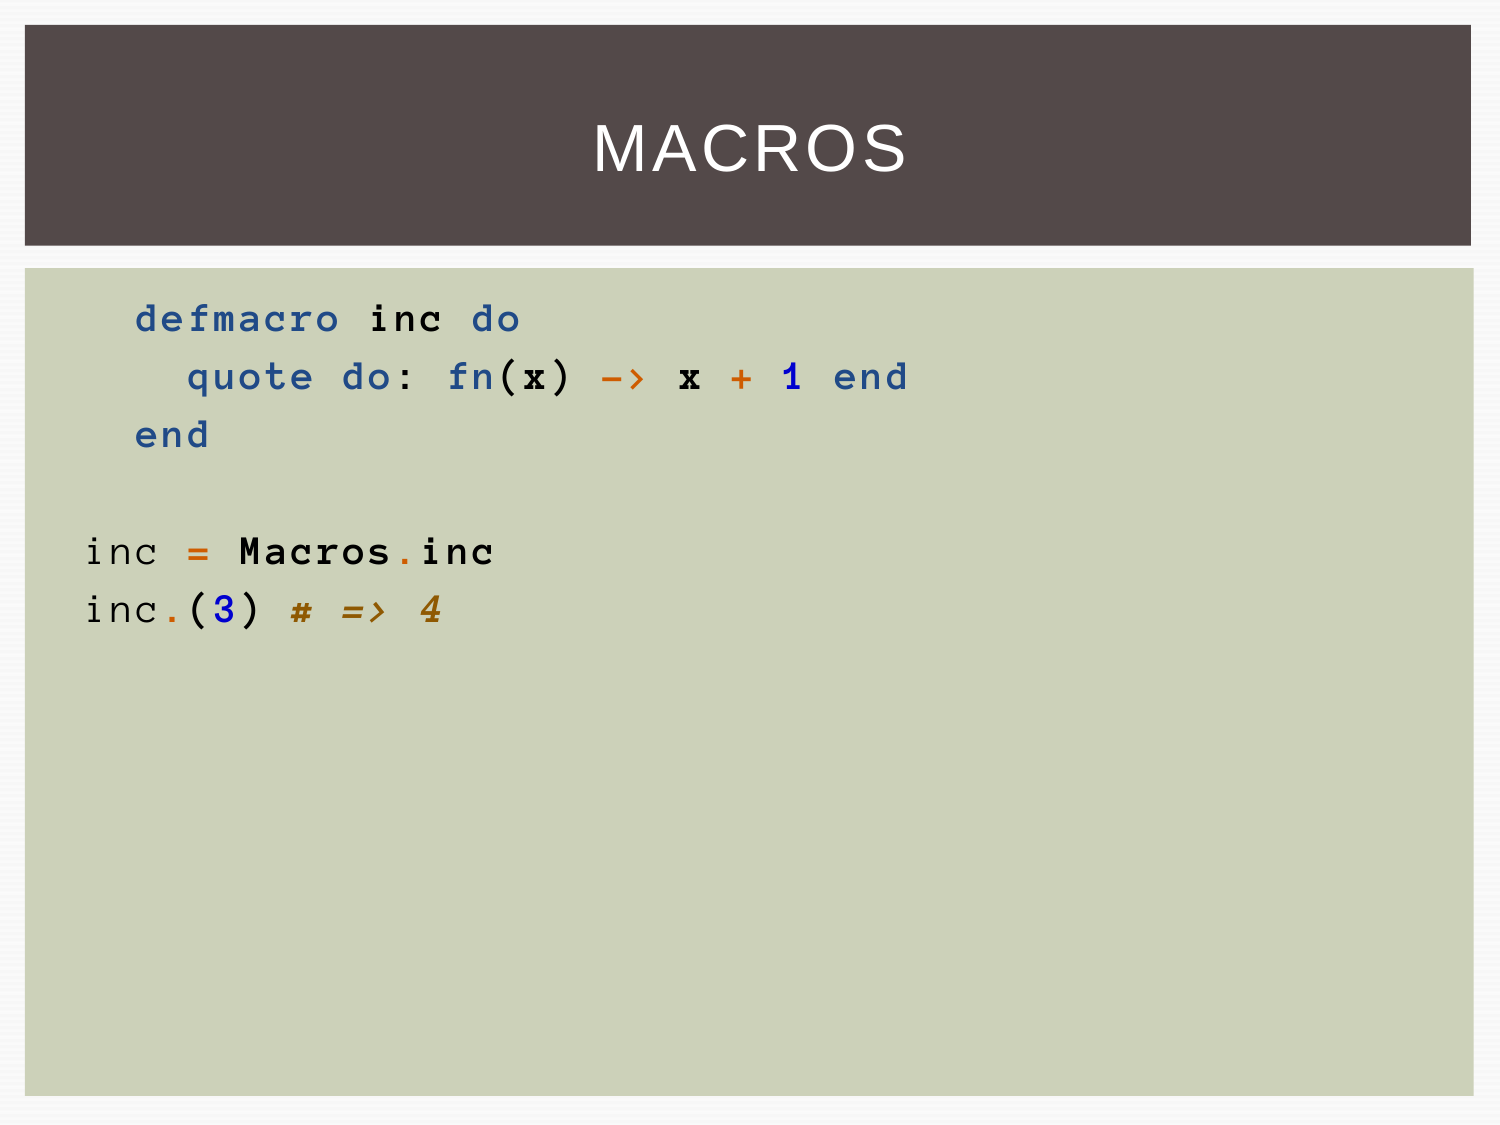

# MACROS
  defmacro inc do
    quote do: fn(x) -> x + 1 end
  end

inc = Macros.inc
inc.(3) # => 4